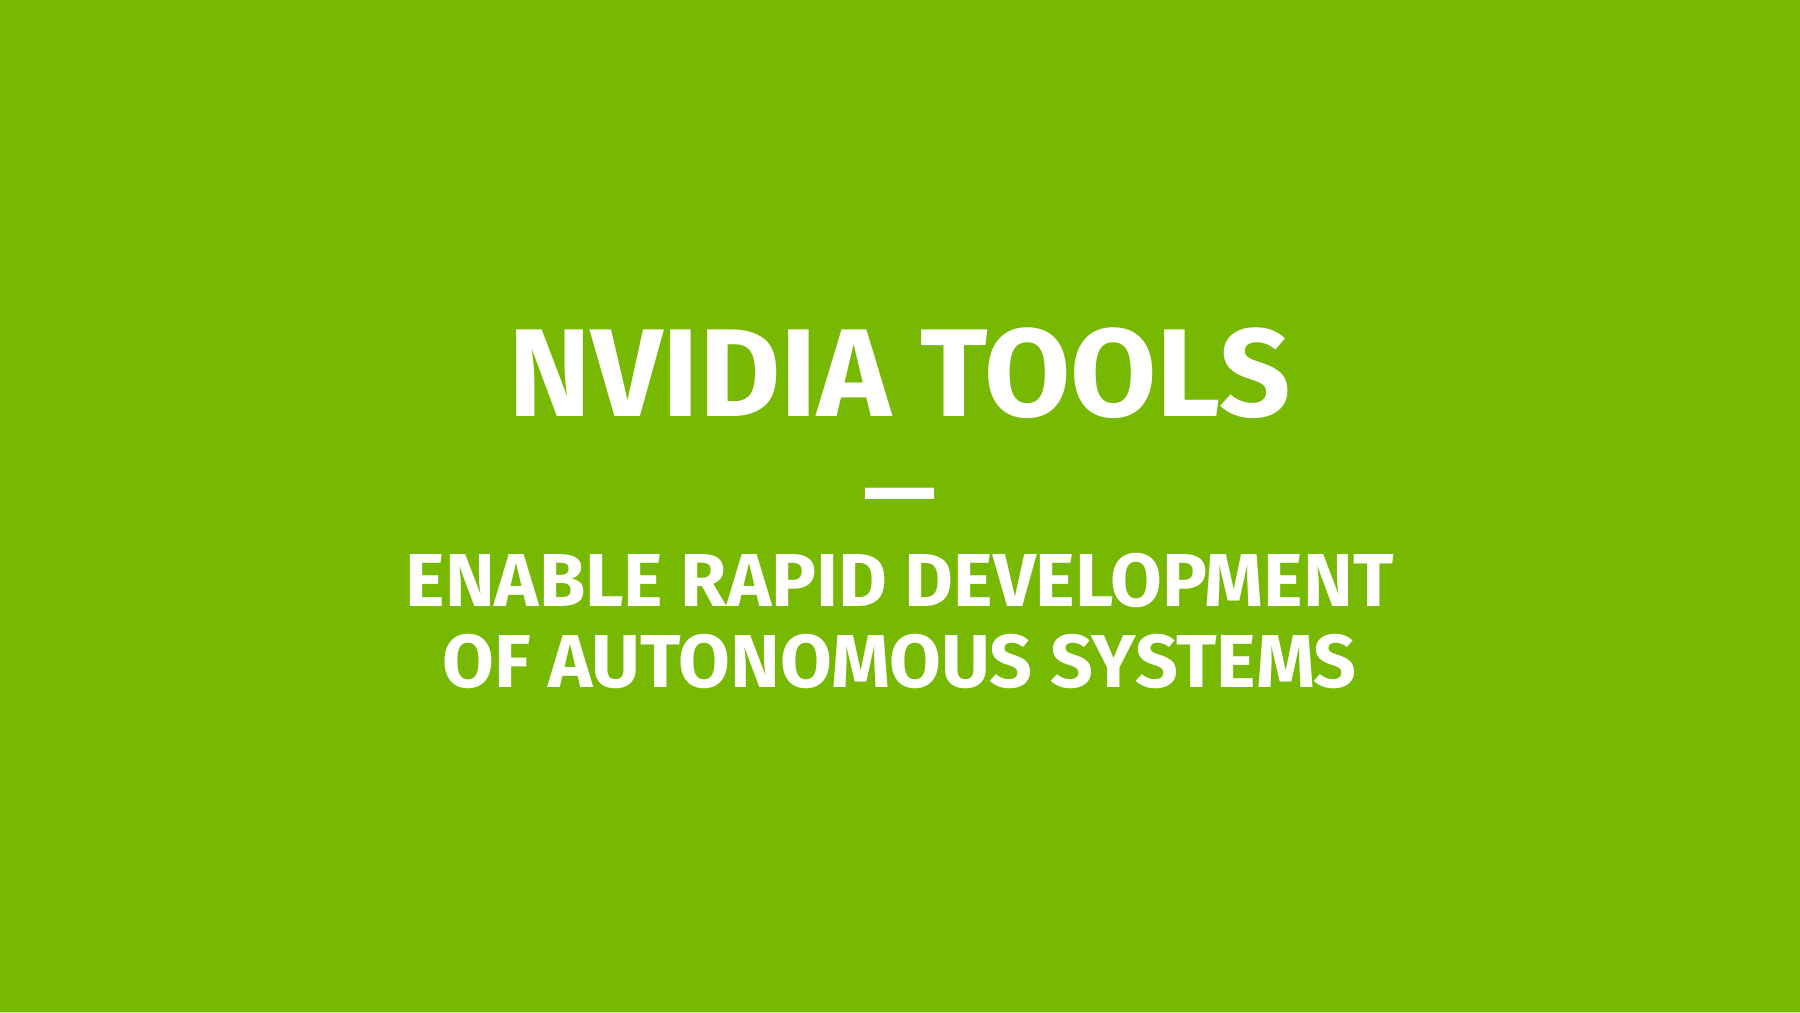

# NVIDIA Tools — Enable Rapid Development OF Autonomous systems